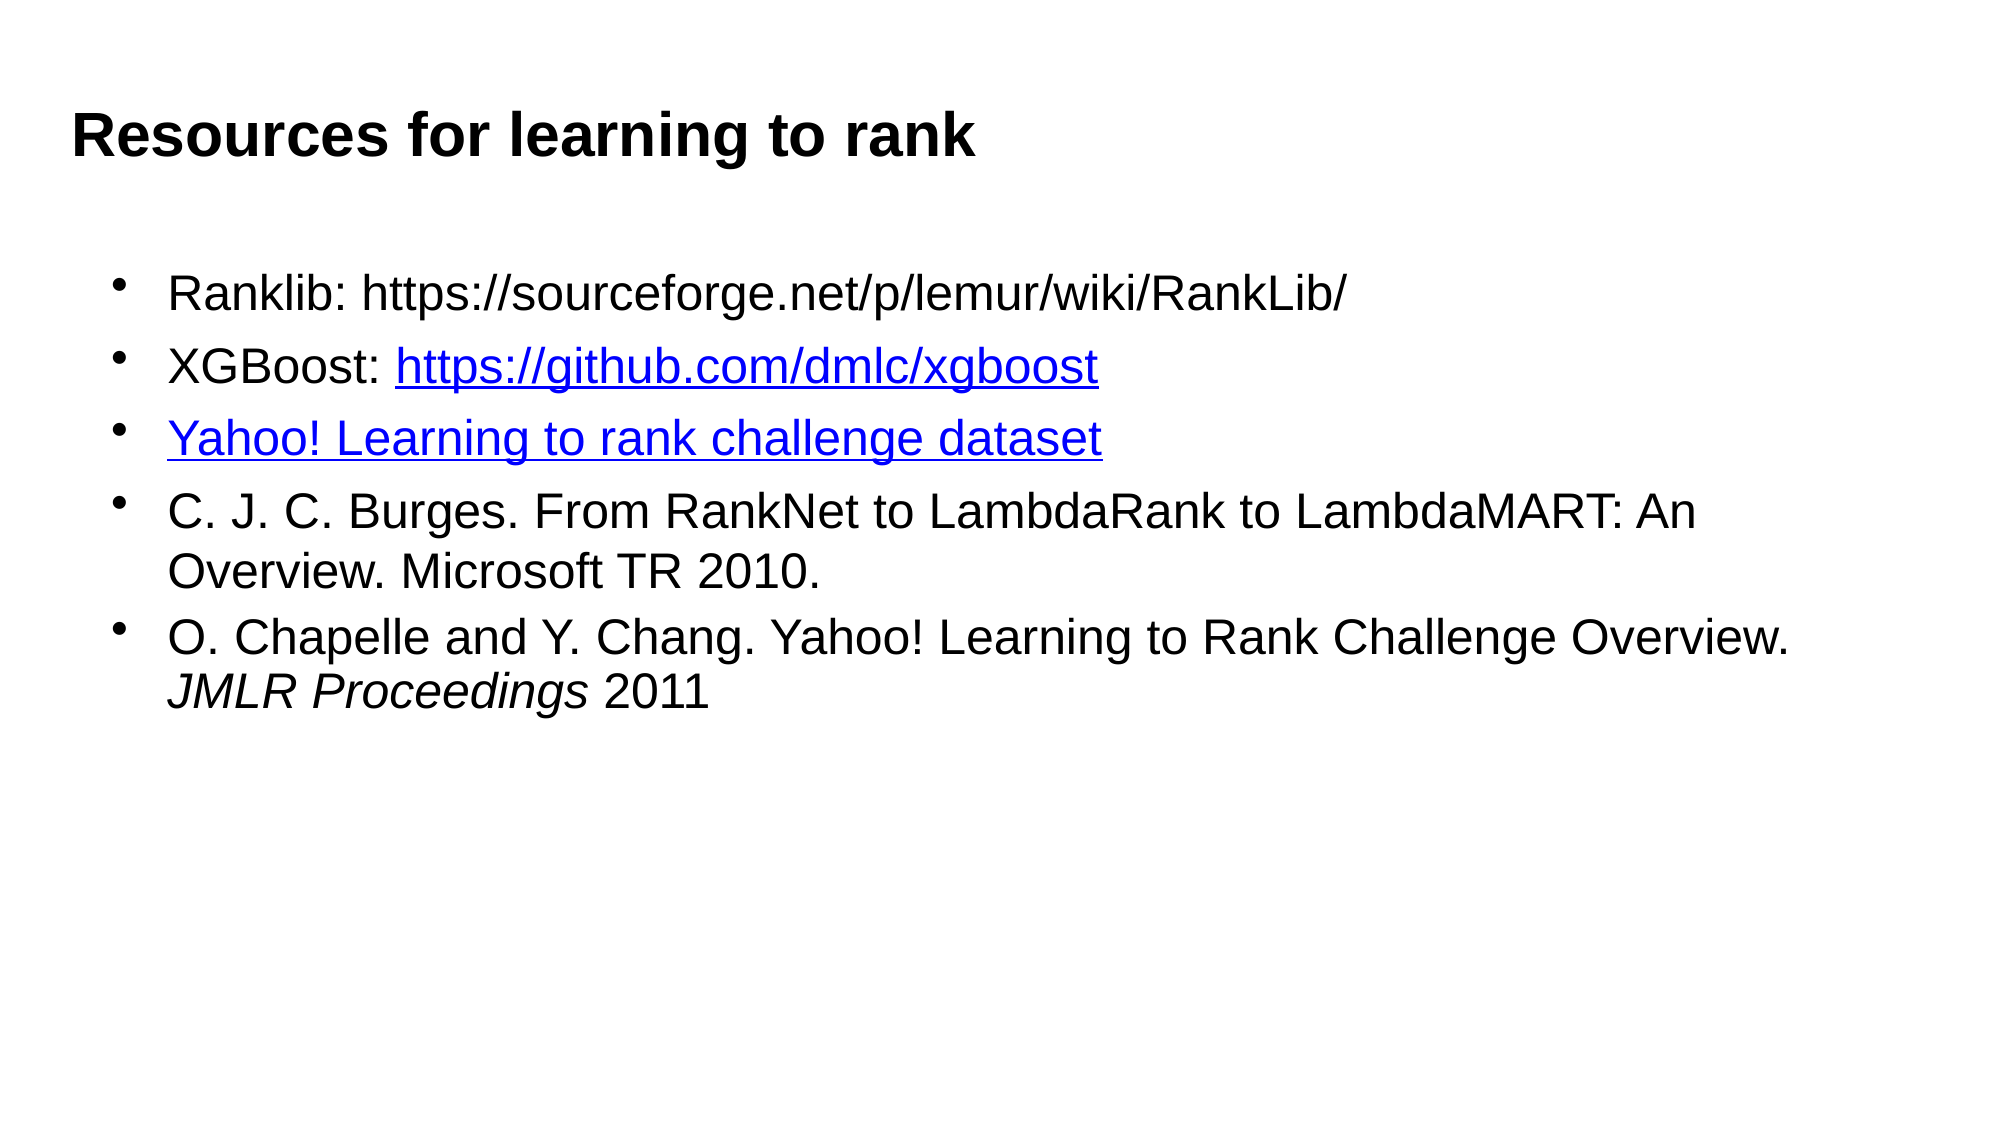

Resources for learning to rank
Ranklib: https://sourceforge.net/p/lemur/wiki/RankLib/
XGBoost: https://github.com/dmlc/xgboost
Yahoo! Learning to rank challenge dataset
C. J. C. Burges. From RankNet to LambdaRank to LambdaMART: An Overview. Microsoft TR 2010.
O. Chapelle and Y. Chang. Yahoo! Learning to Rank Challenge Overview. JMLR Proceedings 2011

50